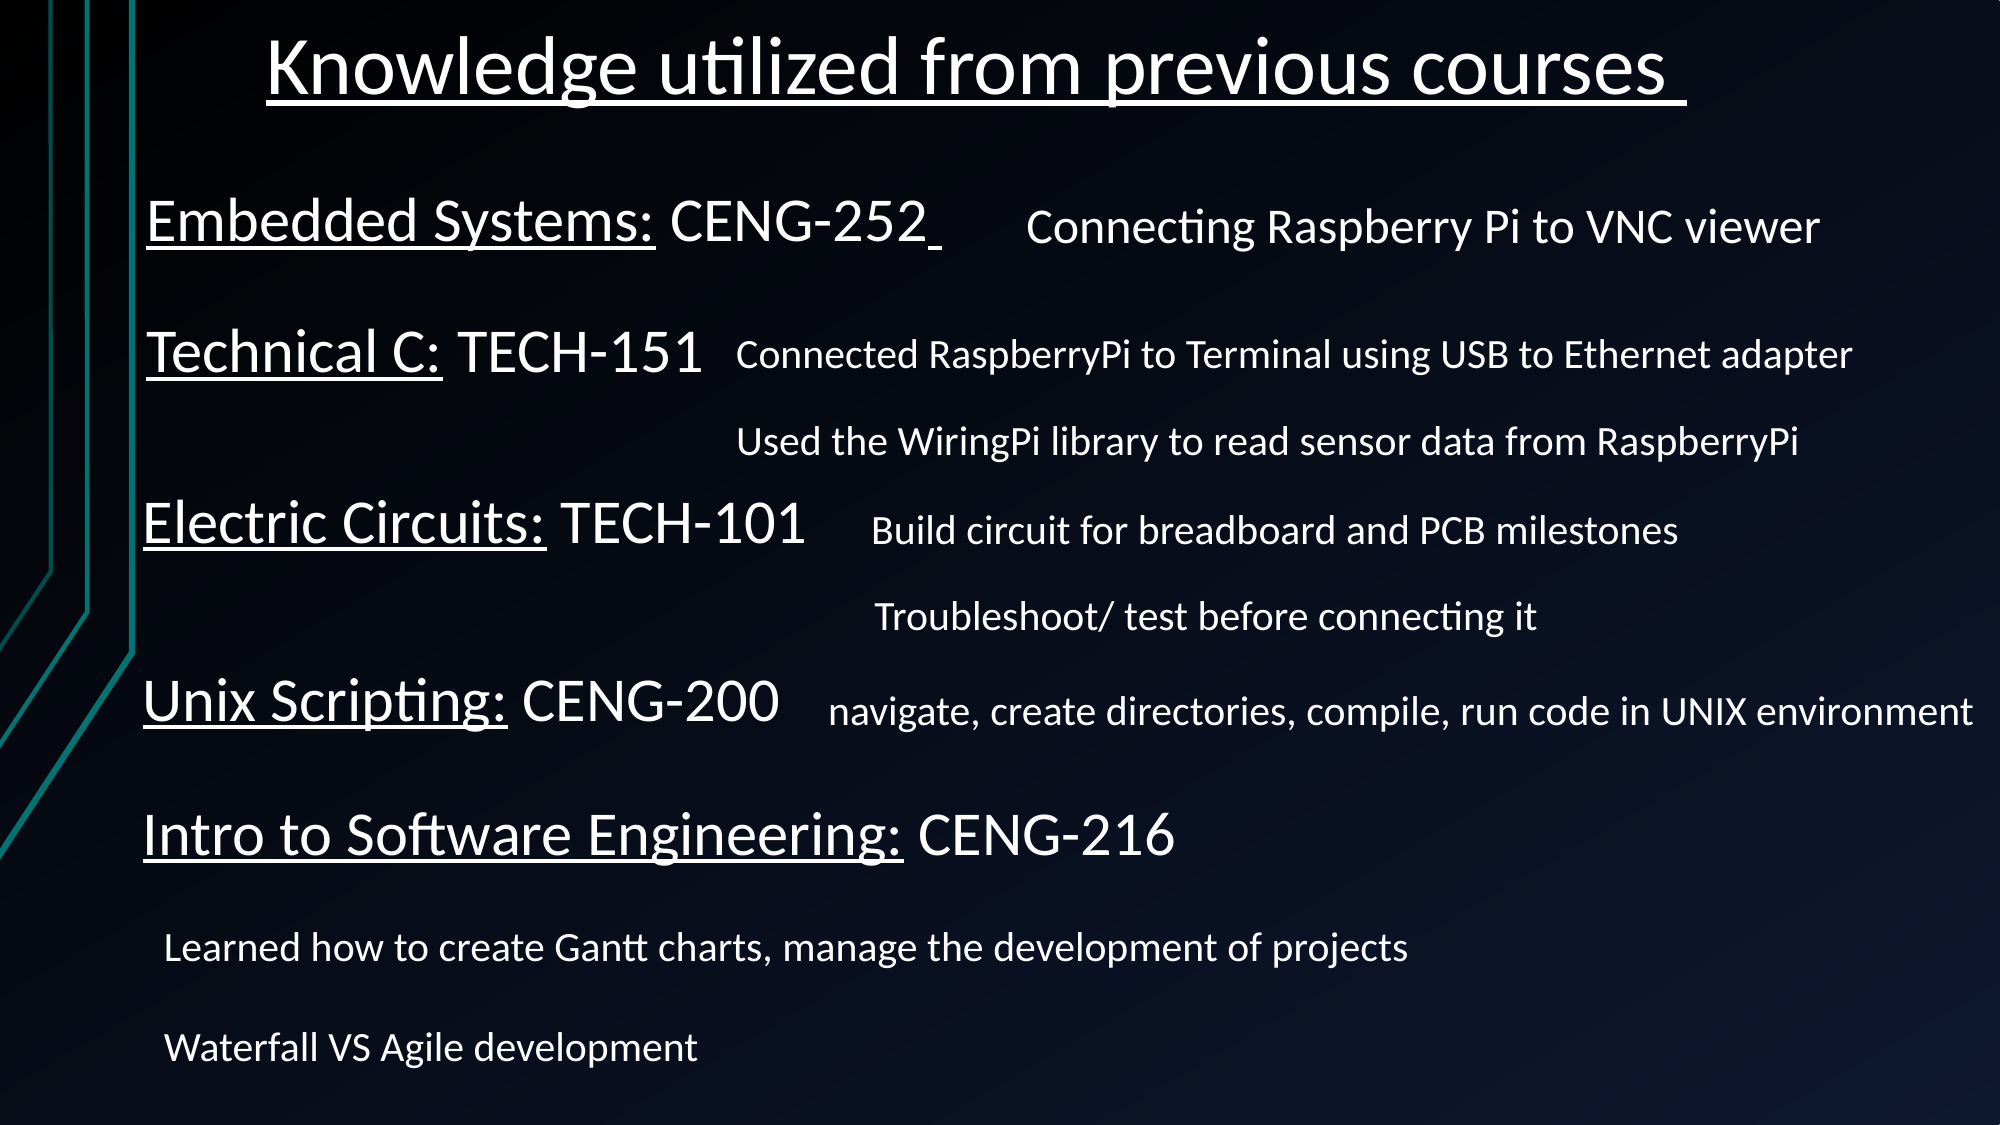

Knowledge utilized from previous courses
Embedded Systems: CENG-252
Connecting Raspberry Pi to VNC viewer
Technical C: TECH-151
Connected RaspberryPi to Terminal using USB to Ethernet adapter

Used the WiringPi library to read sensor data from RaspberryPi

Electric Circuits: TECH-101
Build circuit for breadboard and PCB milestones
Troubleshoot/ test before connecting it
Unix Scripting: CENG-200
navigate, create directories, compile, run code in UNIX environment
Intro to Software Engineering: CENG-216
Learned how to create Gantt charts, manage the development of projects

Waterfall VS Agile development